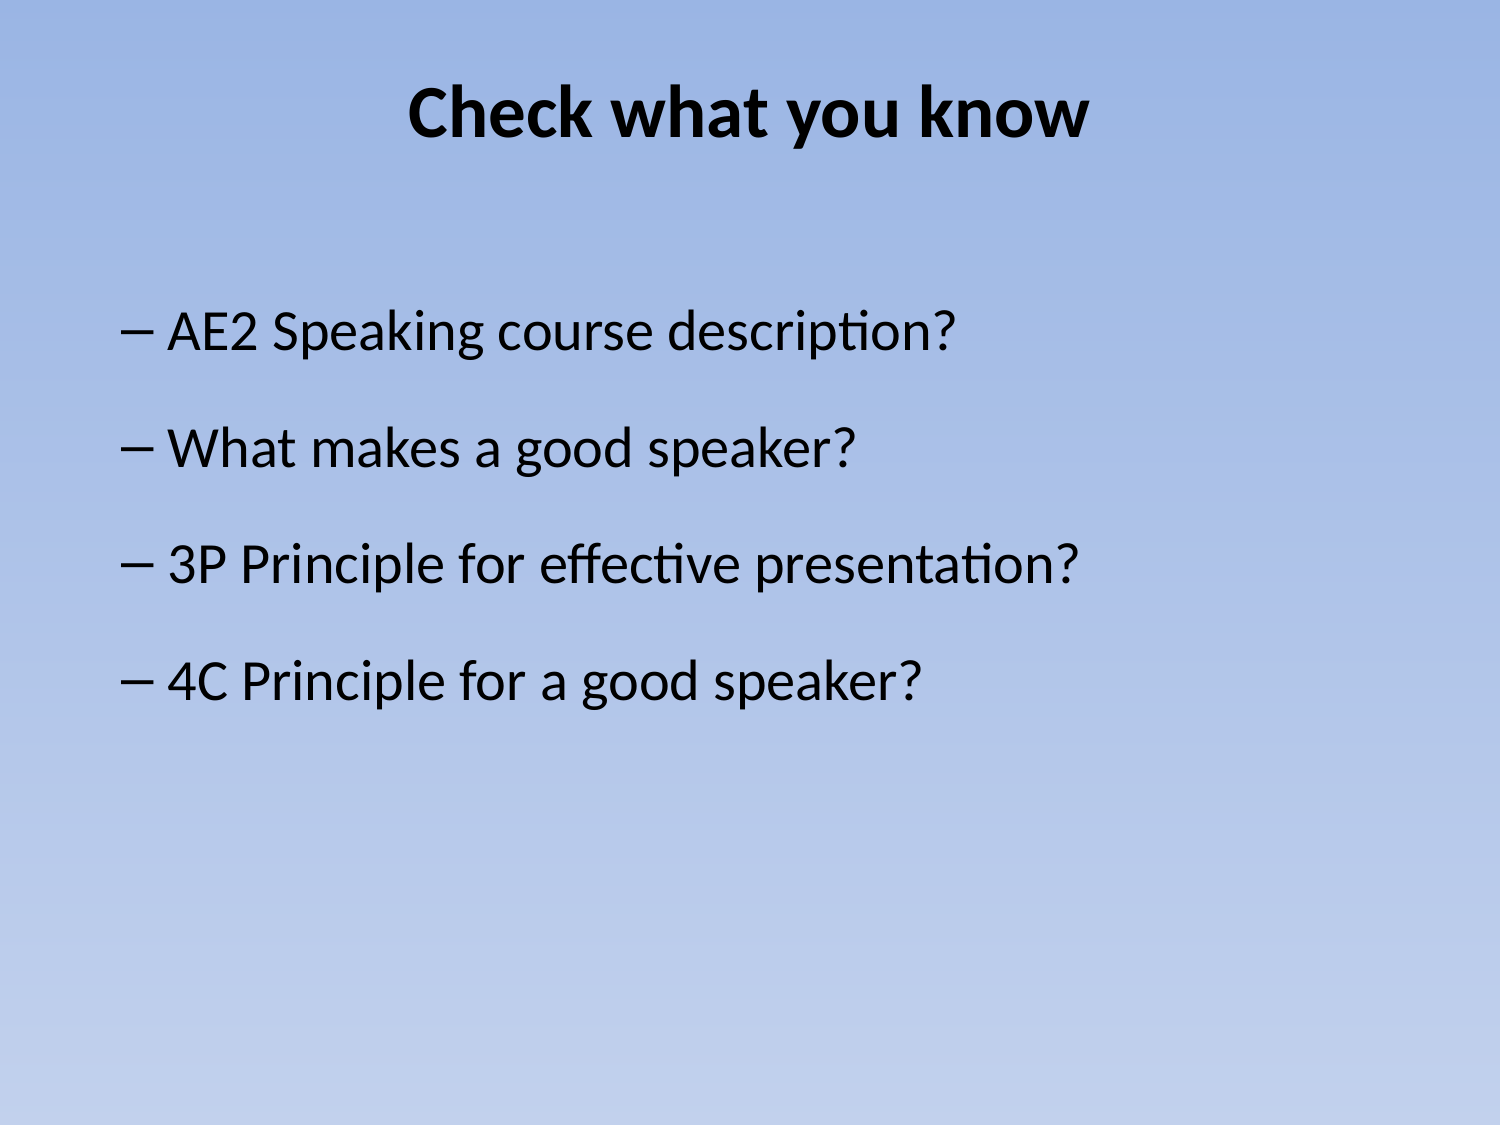

# Check what you know
AE2 Speaking course description?
What makes a good speaker?
3P Principle for effective presentation?
4C Principle for a good speaker?